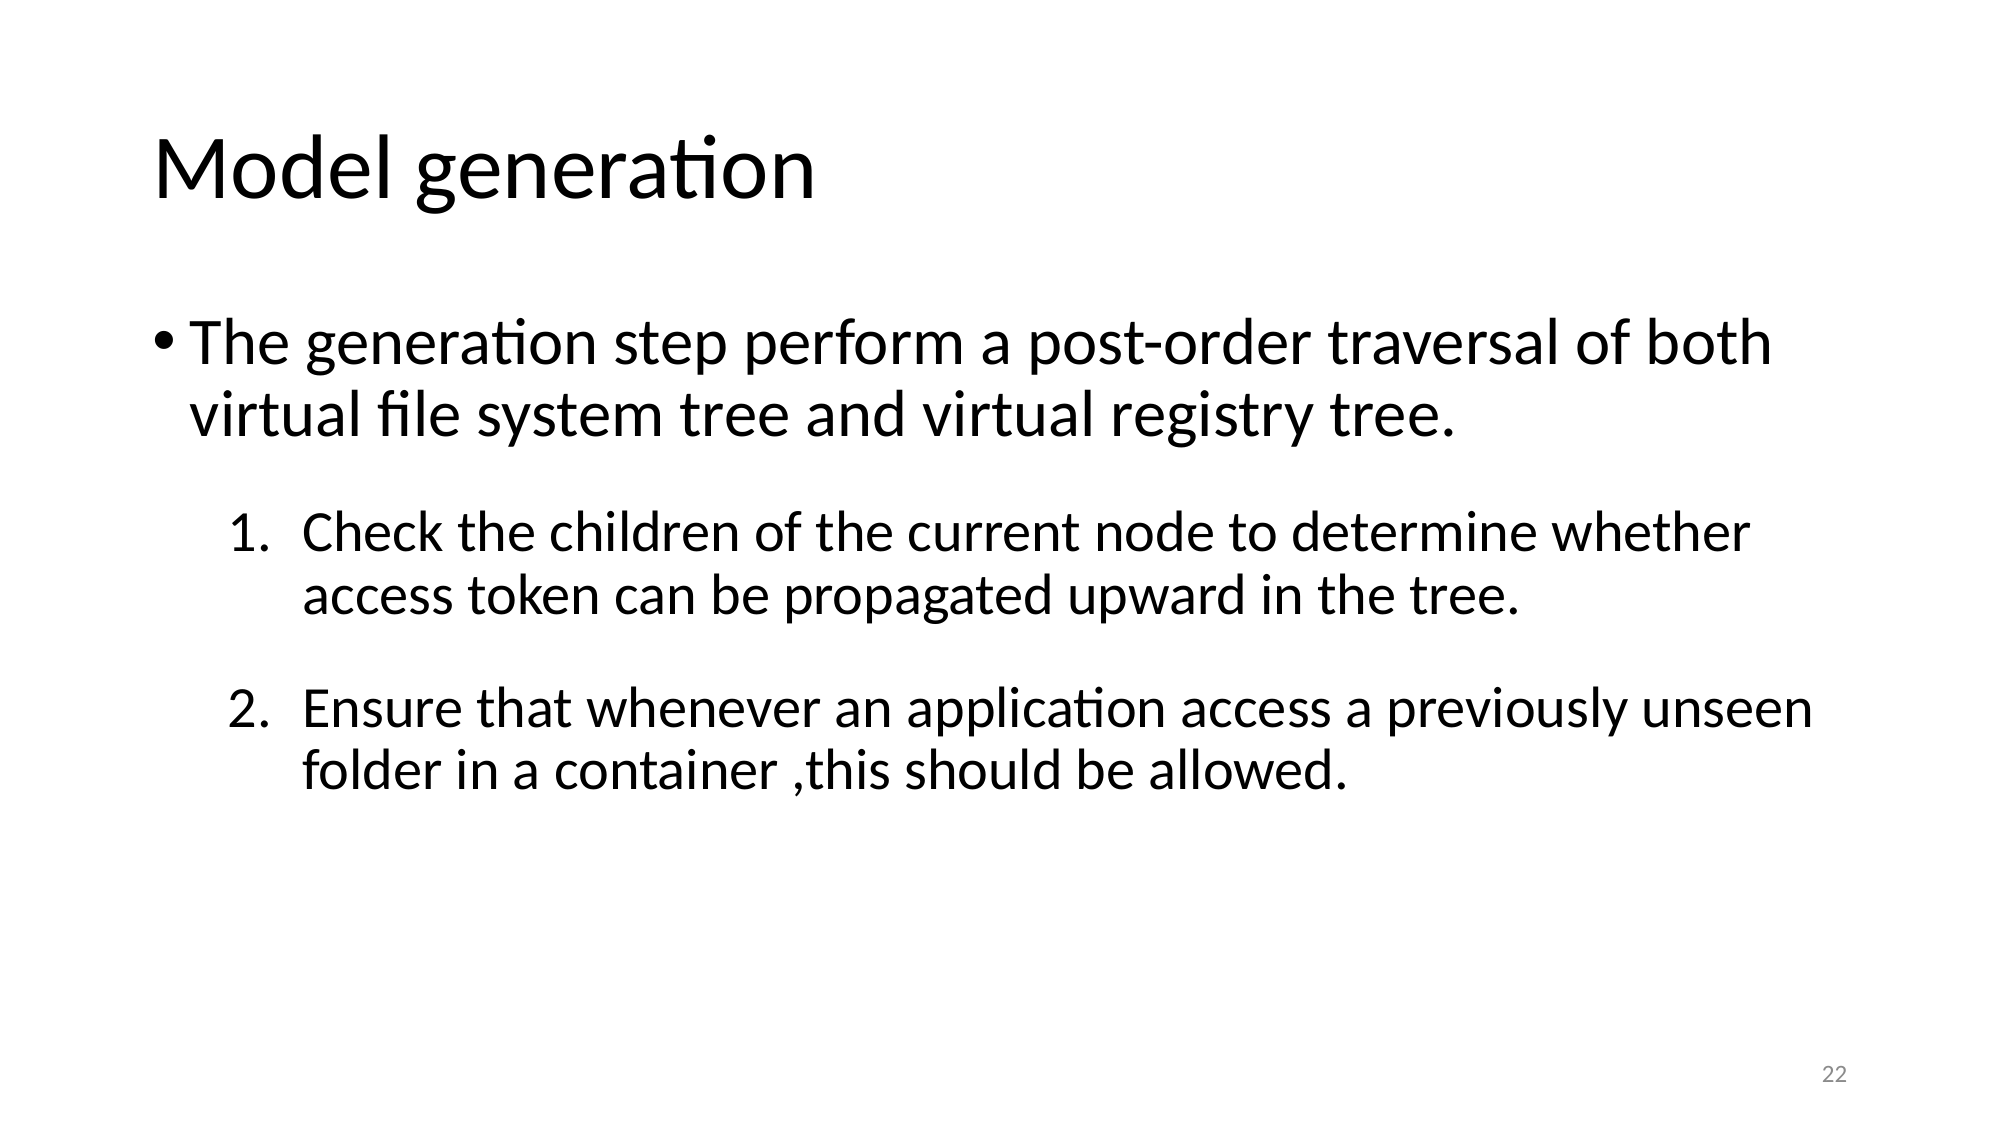

# Model generation
The generation step perform a post-order traversal of both virtual file system tree and virtual registry tree.
Check the children of the current node to determine whether access token can be propagated upward in the tree.
Ensure that whenever an application access a previously unseen folder in a container ,this should be allowed.
22